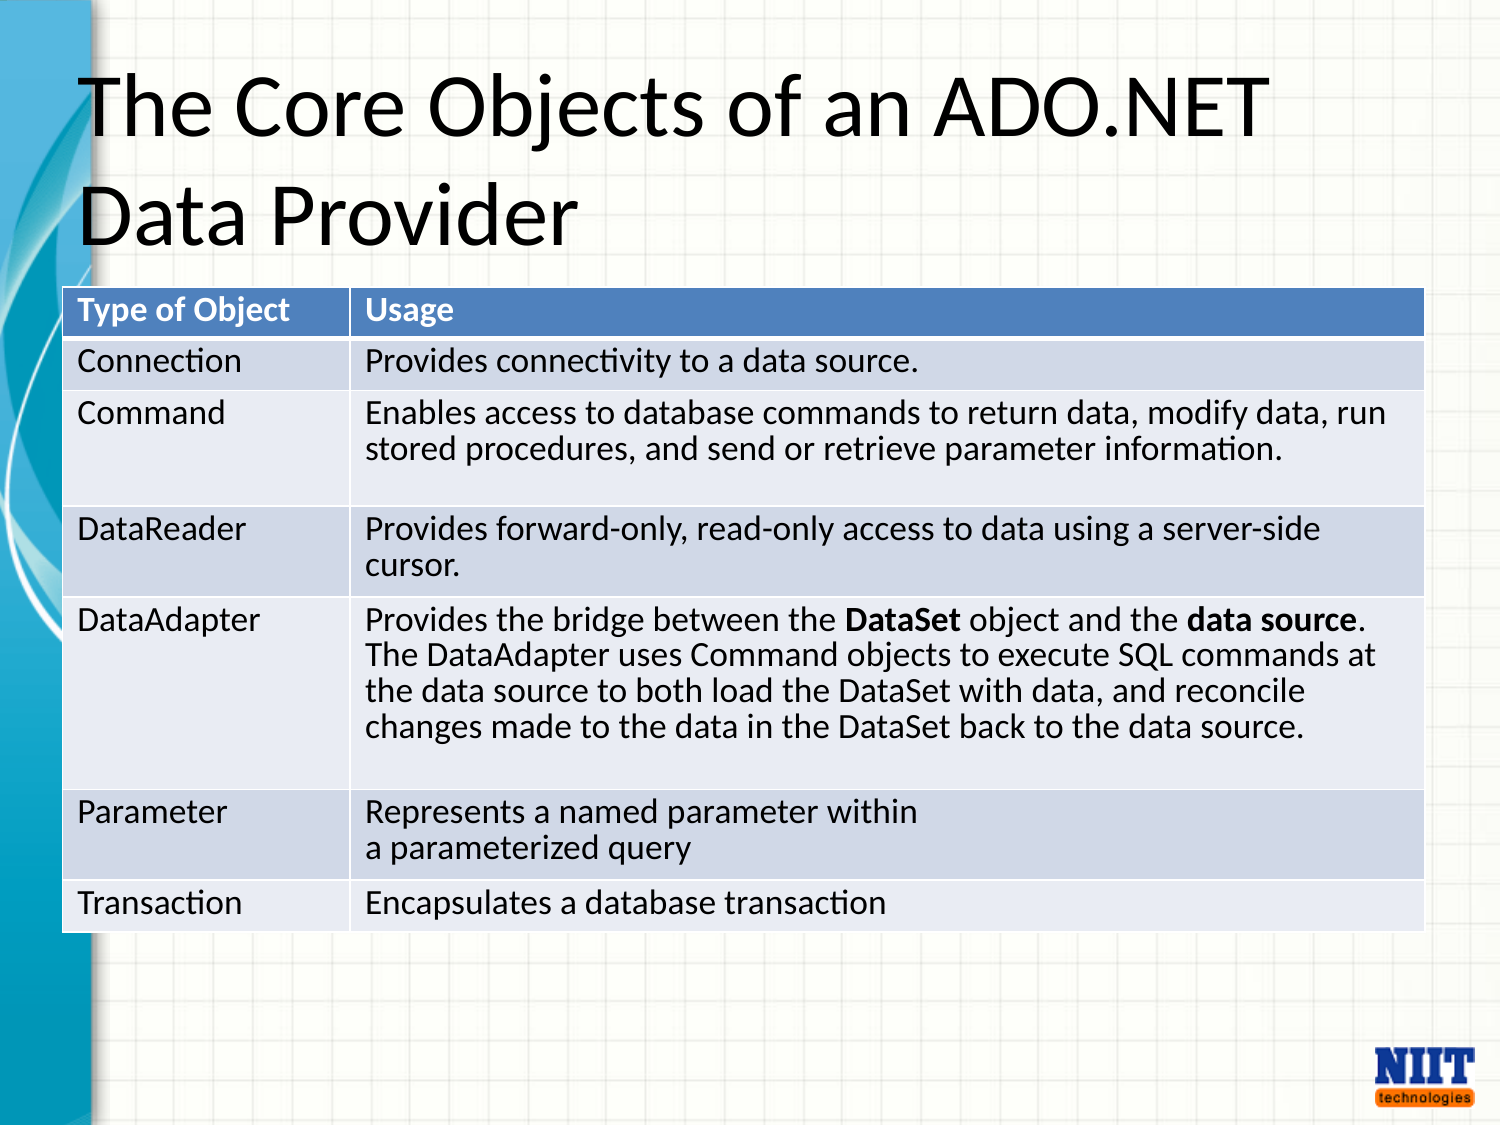

# The Core Objects of an ADO.NET Data Provider
| Type of Object | Usage |
| --- | --- |
| Connection | Provides connectivity to a data source. |
| Command | Enables access to database commands to return data, modify data, run stored procedures, and send or retrieve parameter information. |
| DataReader | Provides forward-only, read-only access to data using a server-side cursor. |
| DataAdapter | Provides the bridge between the DataSet object and the data source. The DataAdapter uses Command objects to execute SQL commands at the data source to both load the DataSet with data, and reconcile changes made to the data in the DataSet back to the data source. |
| Parameter | Represents a named parameter within a parameterized query |
| Transaction | Encapsulates a database transaction |